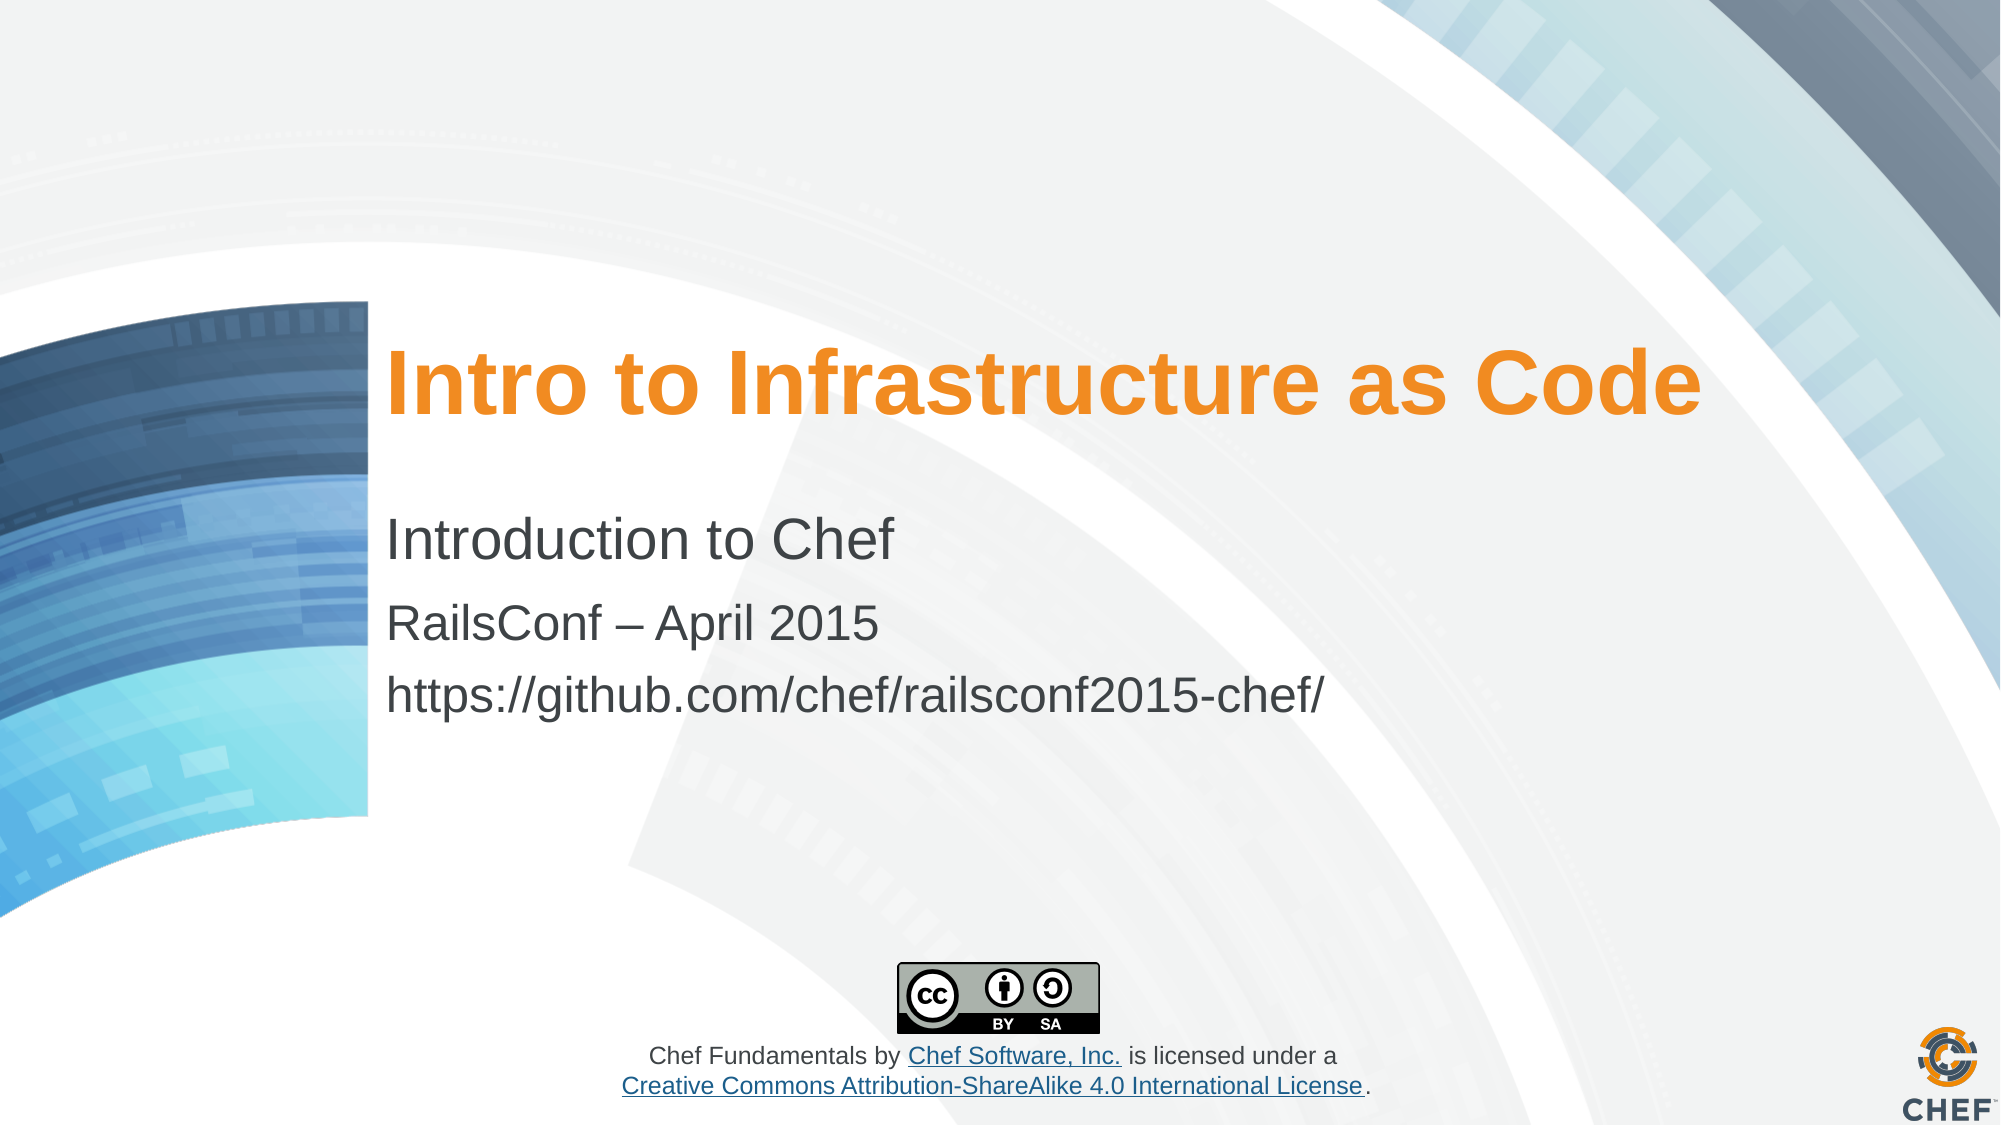

# Intro to Infrastructure as Code
Introduction to Chef
RailsConf – April 2015
https://github.com/chef/railsconf2015-chef/